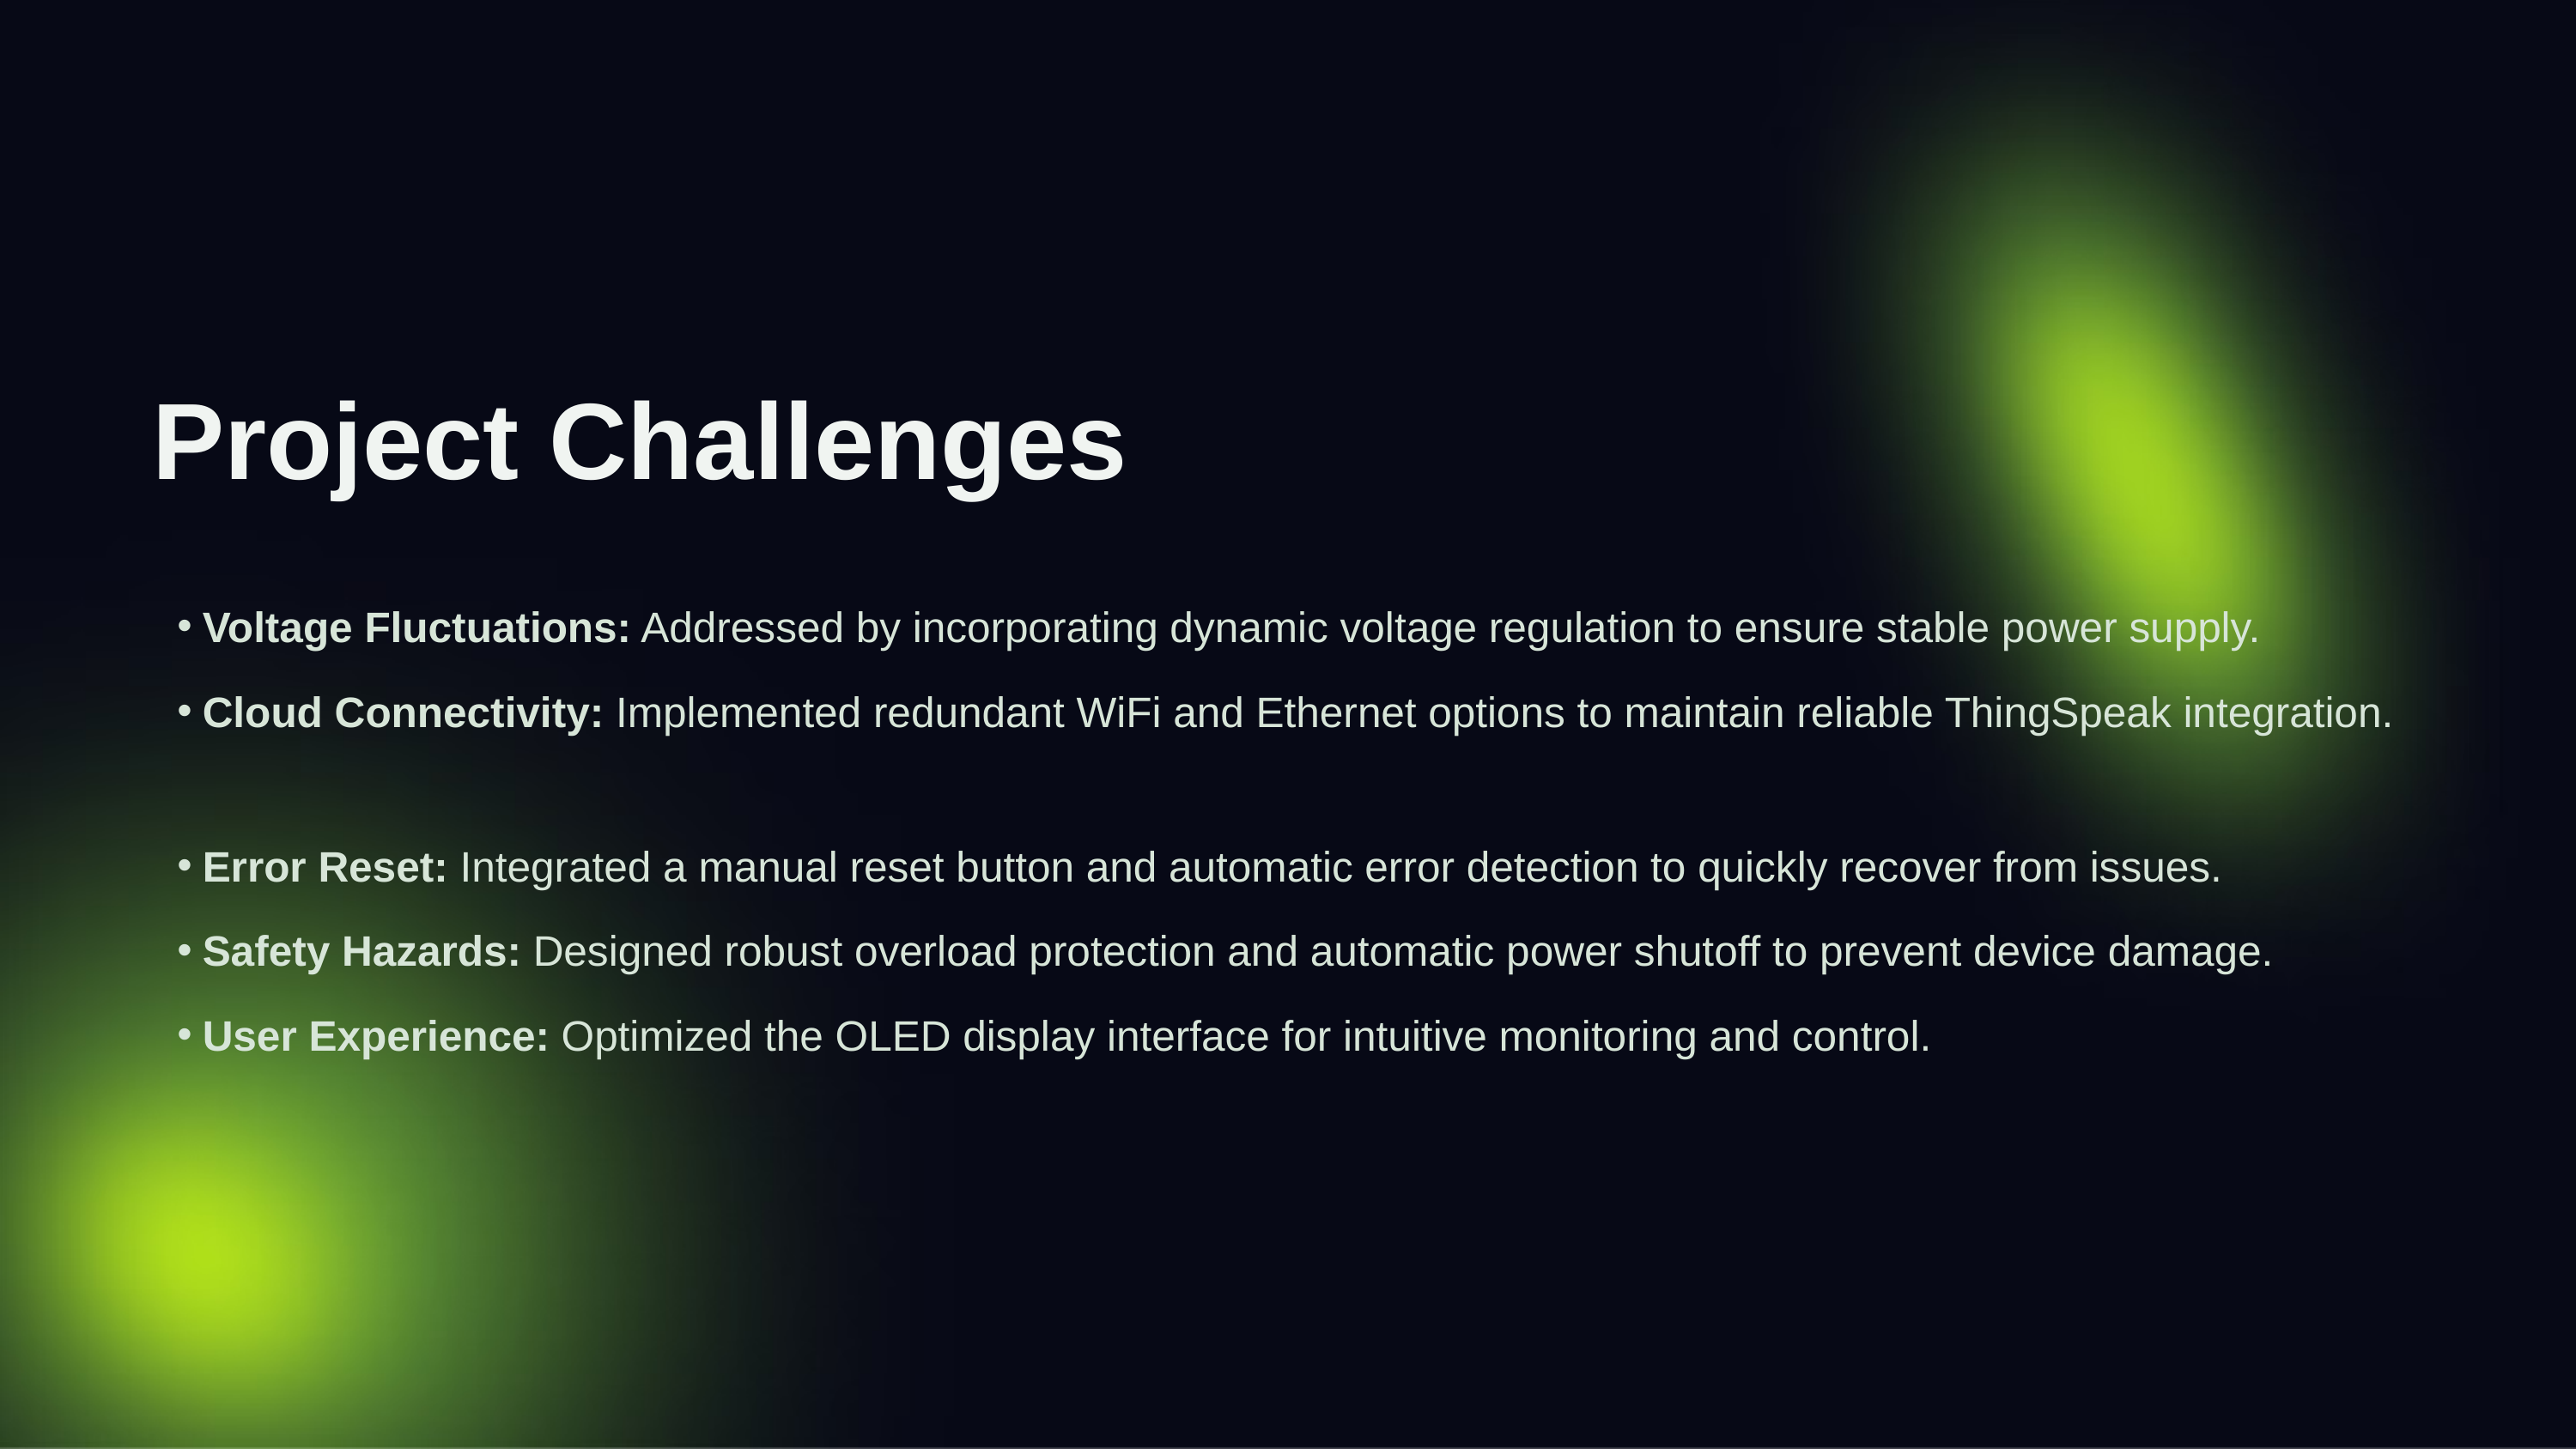

Project Challenges
Voltage Fluctuations: Addressed by incorporating dynamic voltage regulation to ensure stable power supply.
Cloud Connectivity: Implemented redundant WiFi and Ethernet options to maintain reliable ThingSpeak integration.
Error Reset: Integrated a manual reset button and automatic error detection to quickly recover from issues.
Safety Hazards: Designed robust overload protection and automatic power shutoff to prevent device damage.
User Experience: Optimized the OLED display interface for intuitive monitoring and control.